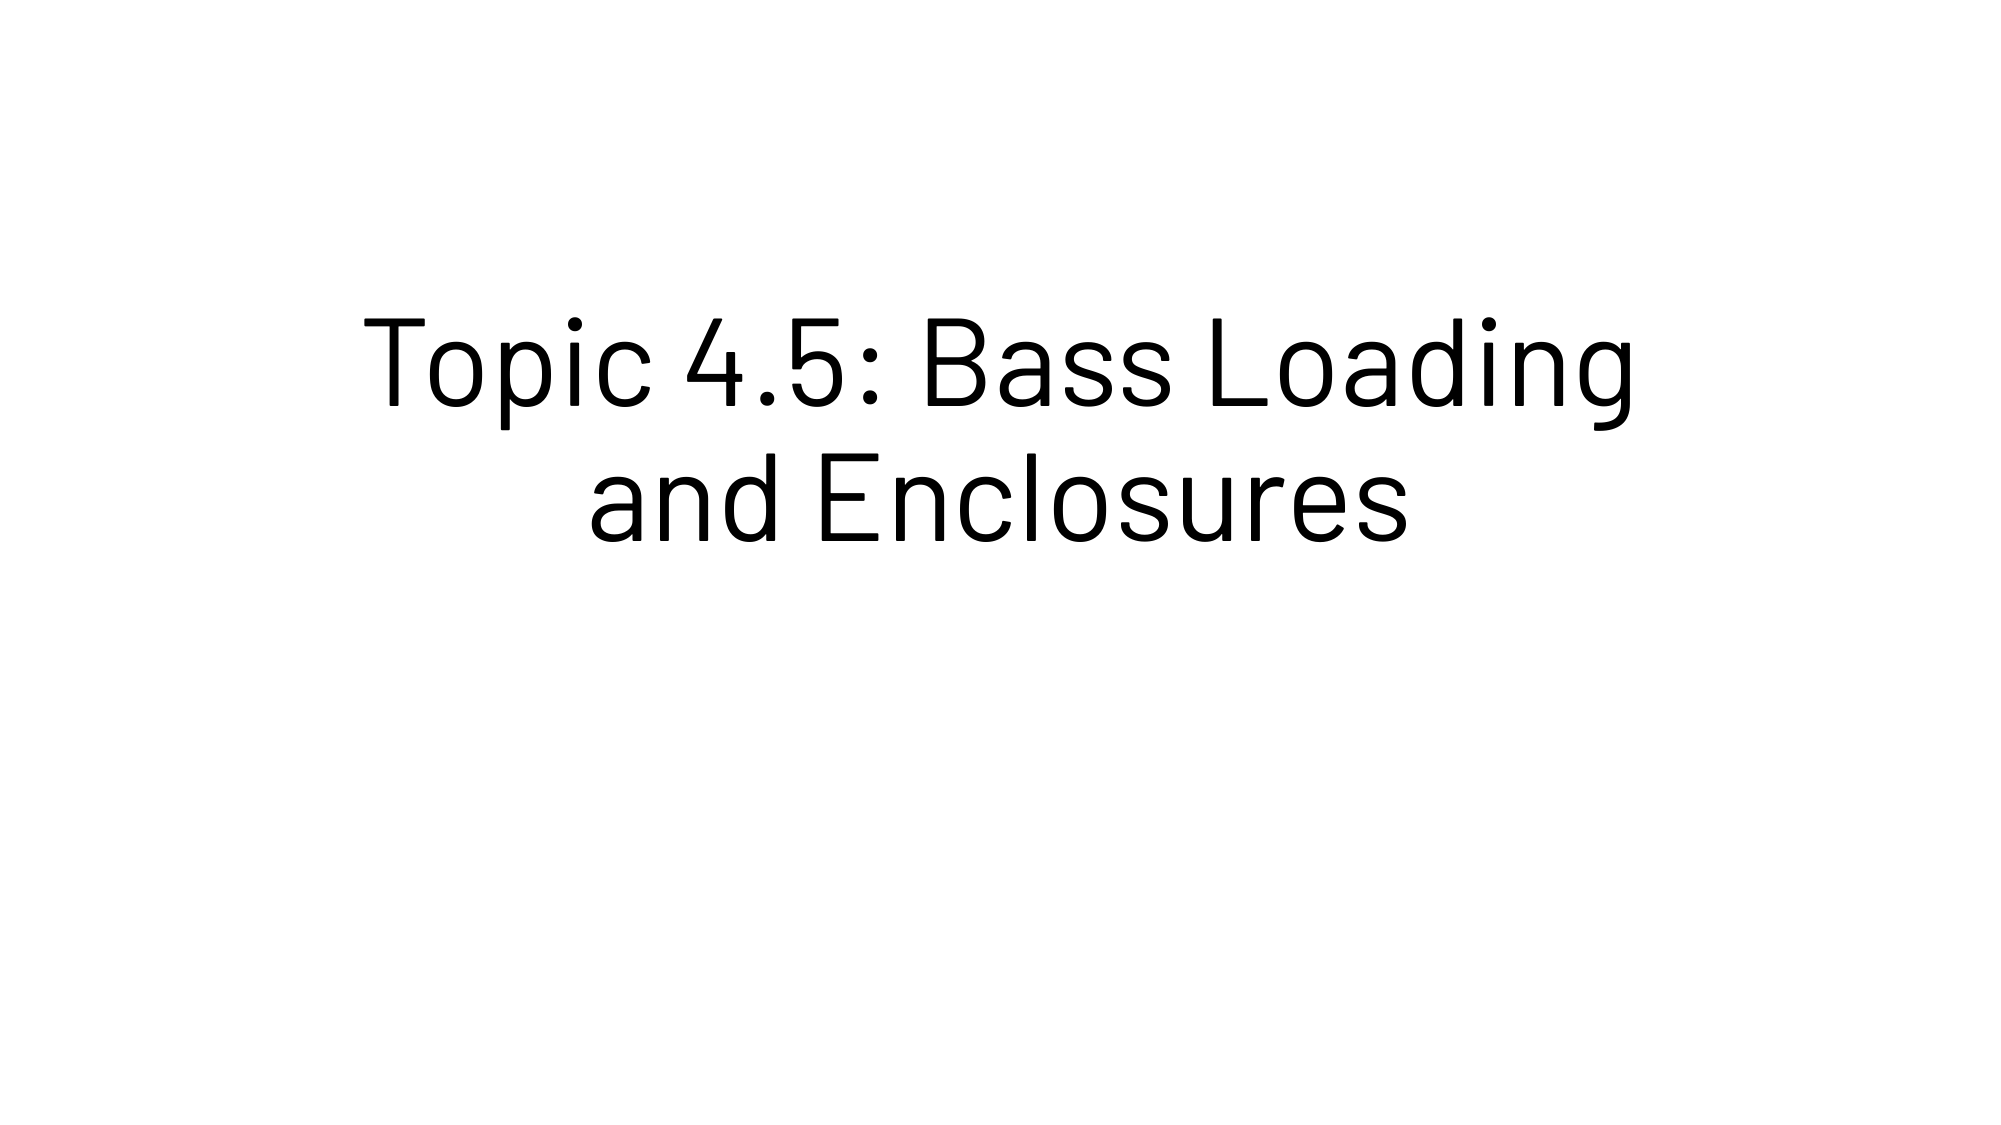

# Topic 4.5: Bass Loading and Enclosures